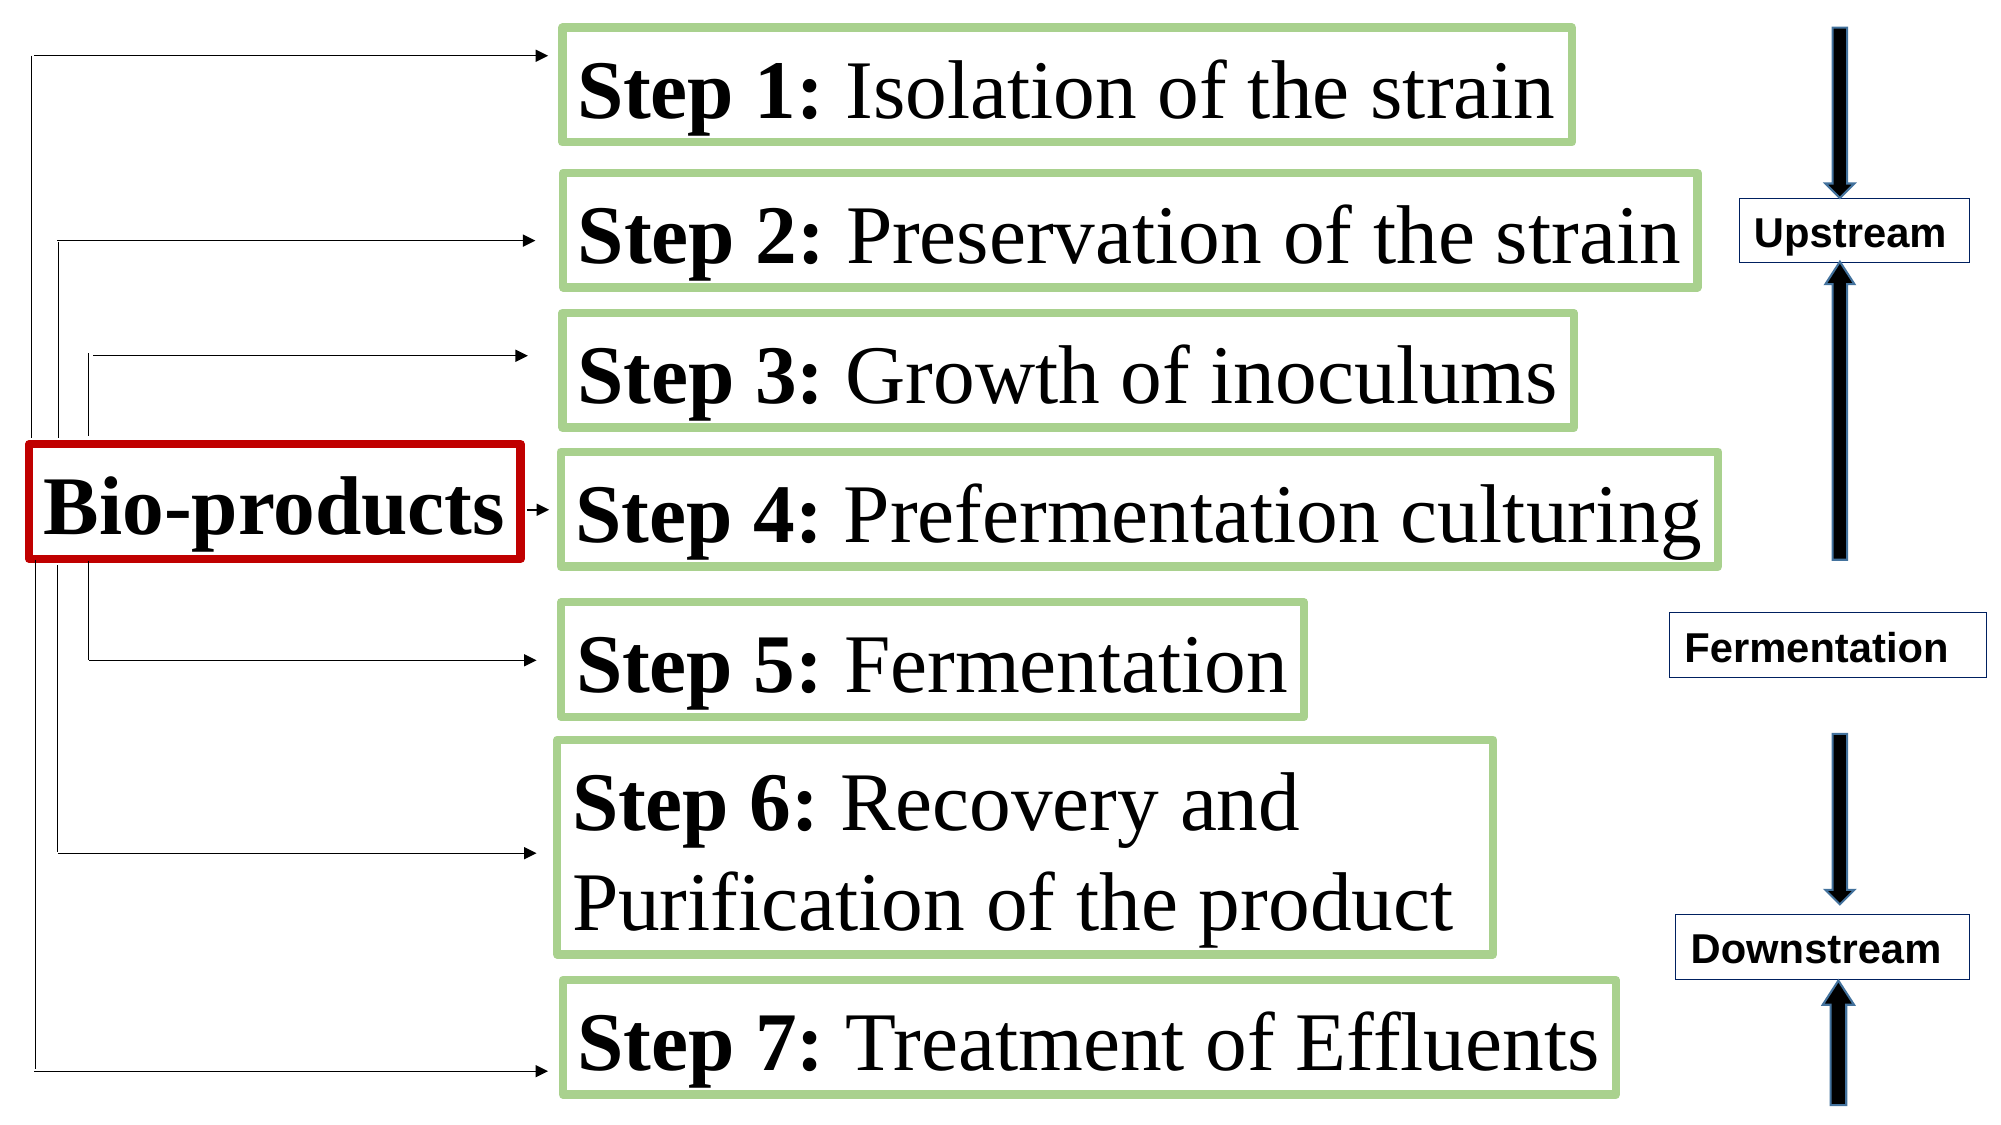

Step 1: Isolation of the strain

Step 2: Preservation of the strain
Upstream

Step 3: Growth of inoculums
Bio-products
Step 4: Prefermentation culturing
Step 5: Fermentation
Fermentation

Step 6: Recovery and Purification of the product
Downstream
Step 7: Treatment of Effluents